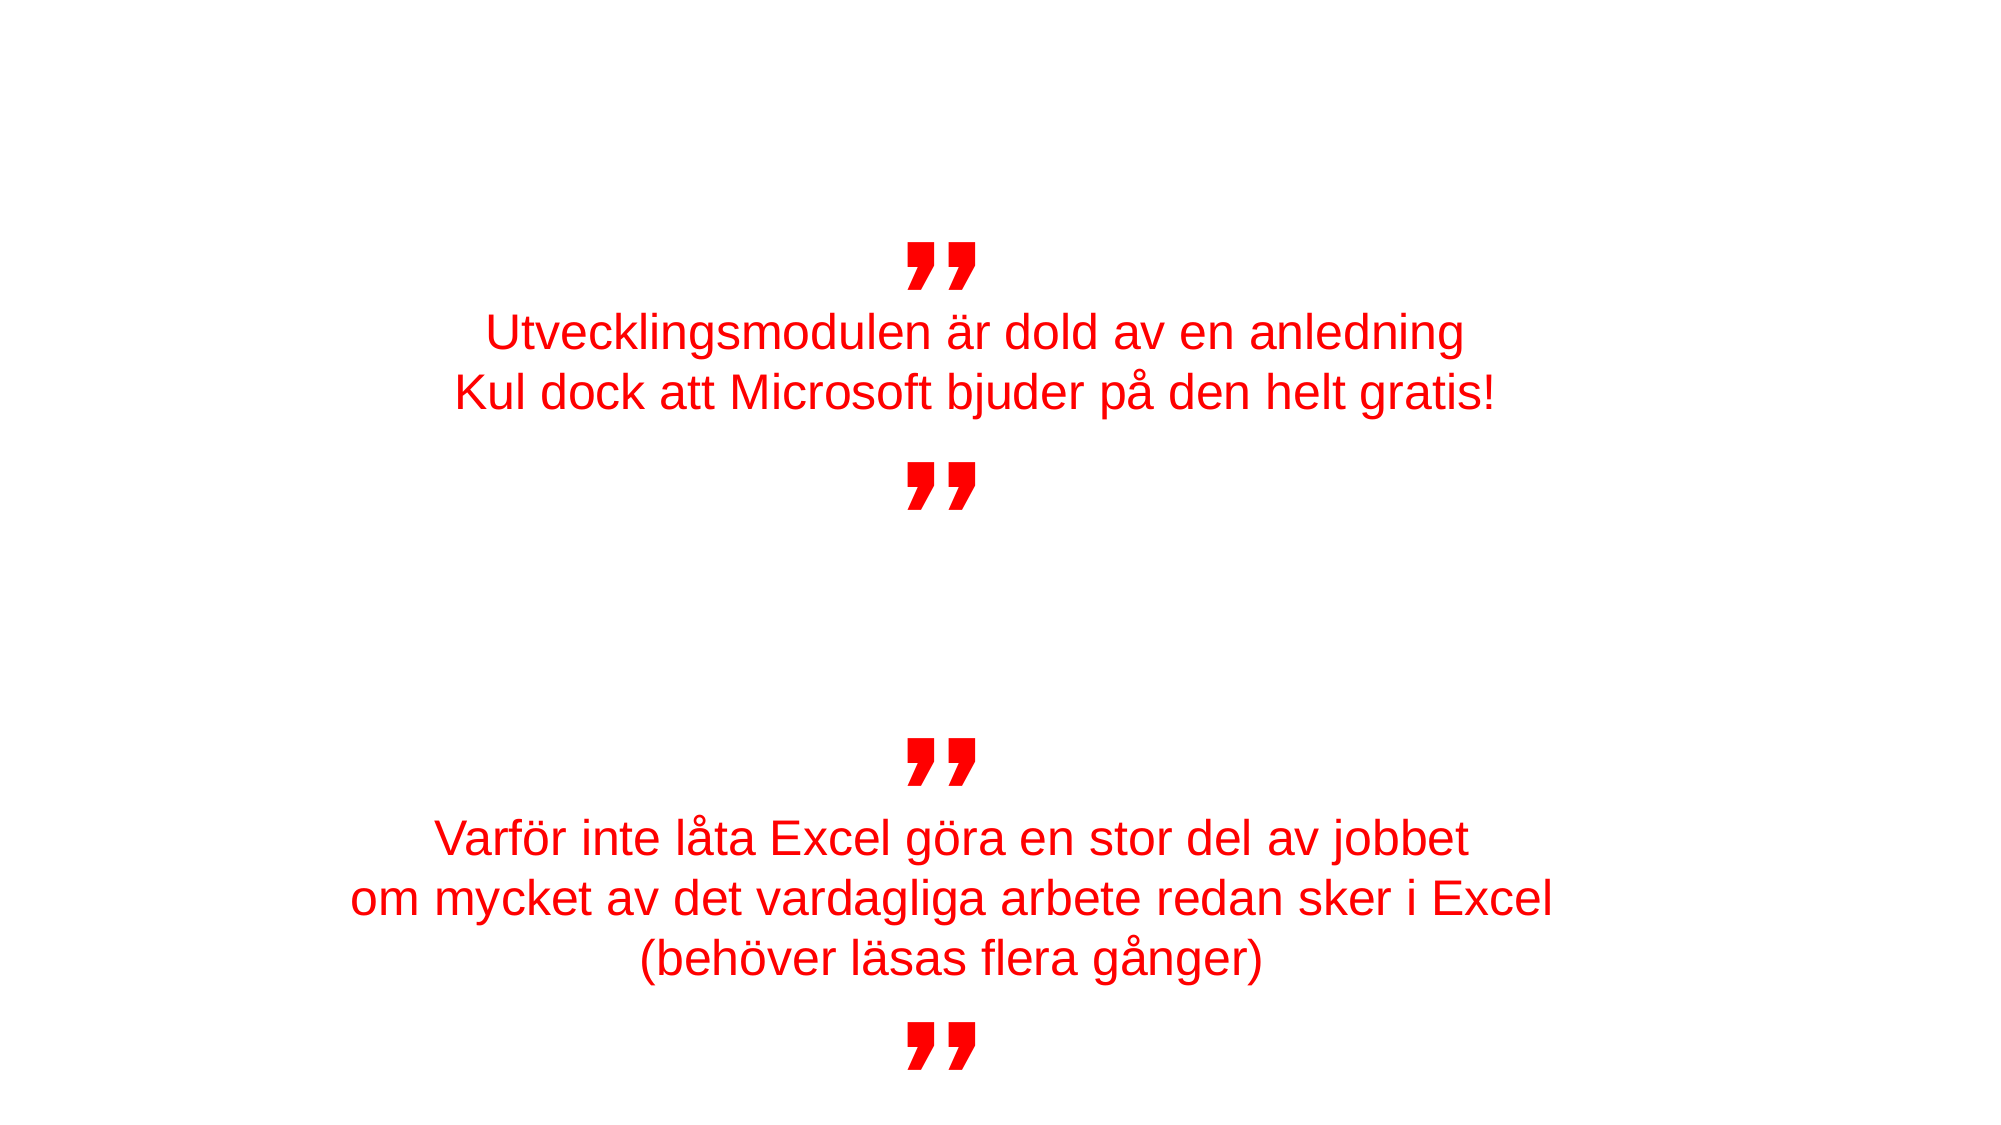

,,
Utvecklingsmodulen är dold av en anledning
Kul dock att Microsoft bjuder på den helt gratis!
,,
,,
Varför inte låta Excel göra en stor del av jobbet
om mycket av det vardagliga arbete redan sker i Excel
(behöver läsas flera gånger)
,,